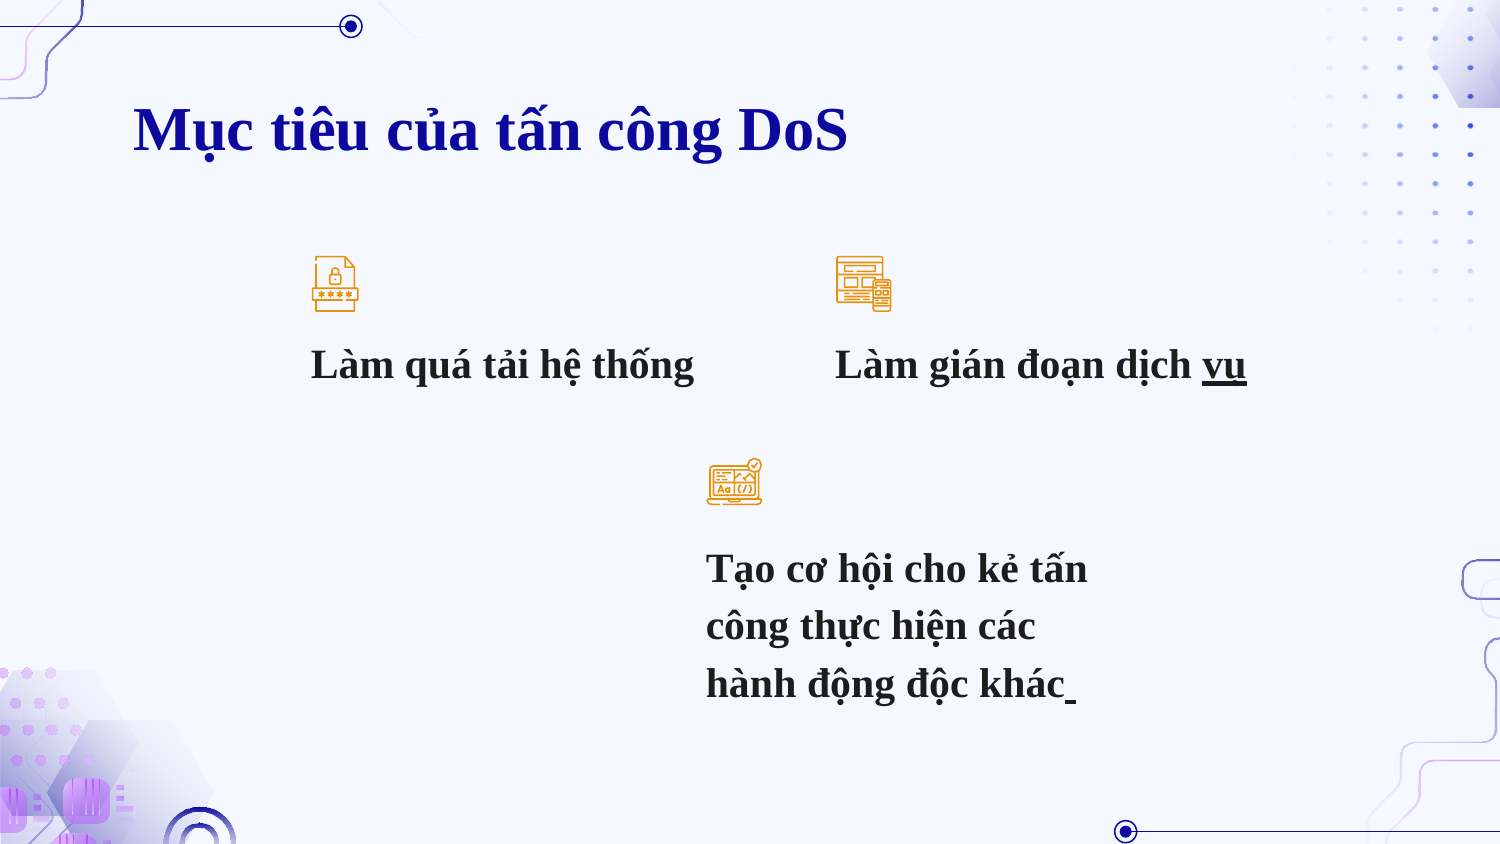

# Mục tiêu của tấn công DoS

Làm quá tải hệ thống
Làm gián đoạn dịch vụ

Tạo cơ hội cho kẻ tấn công thực hiện các hành động độc khác